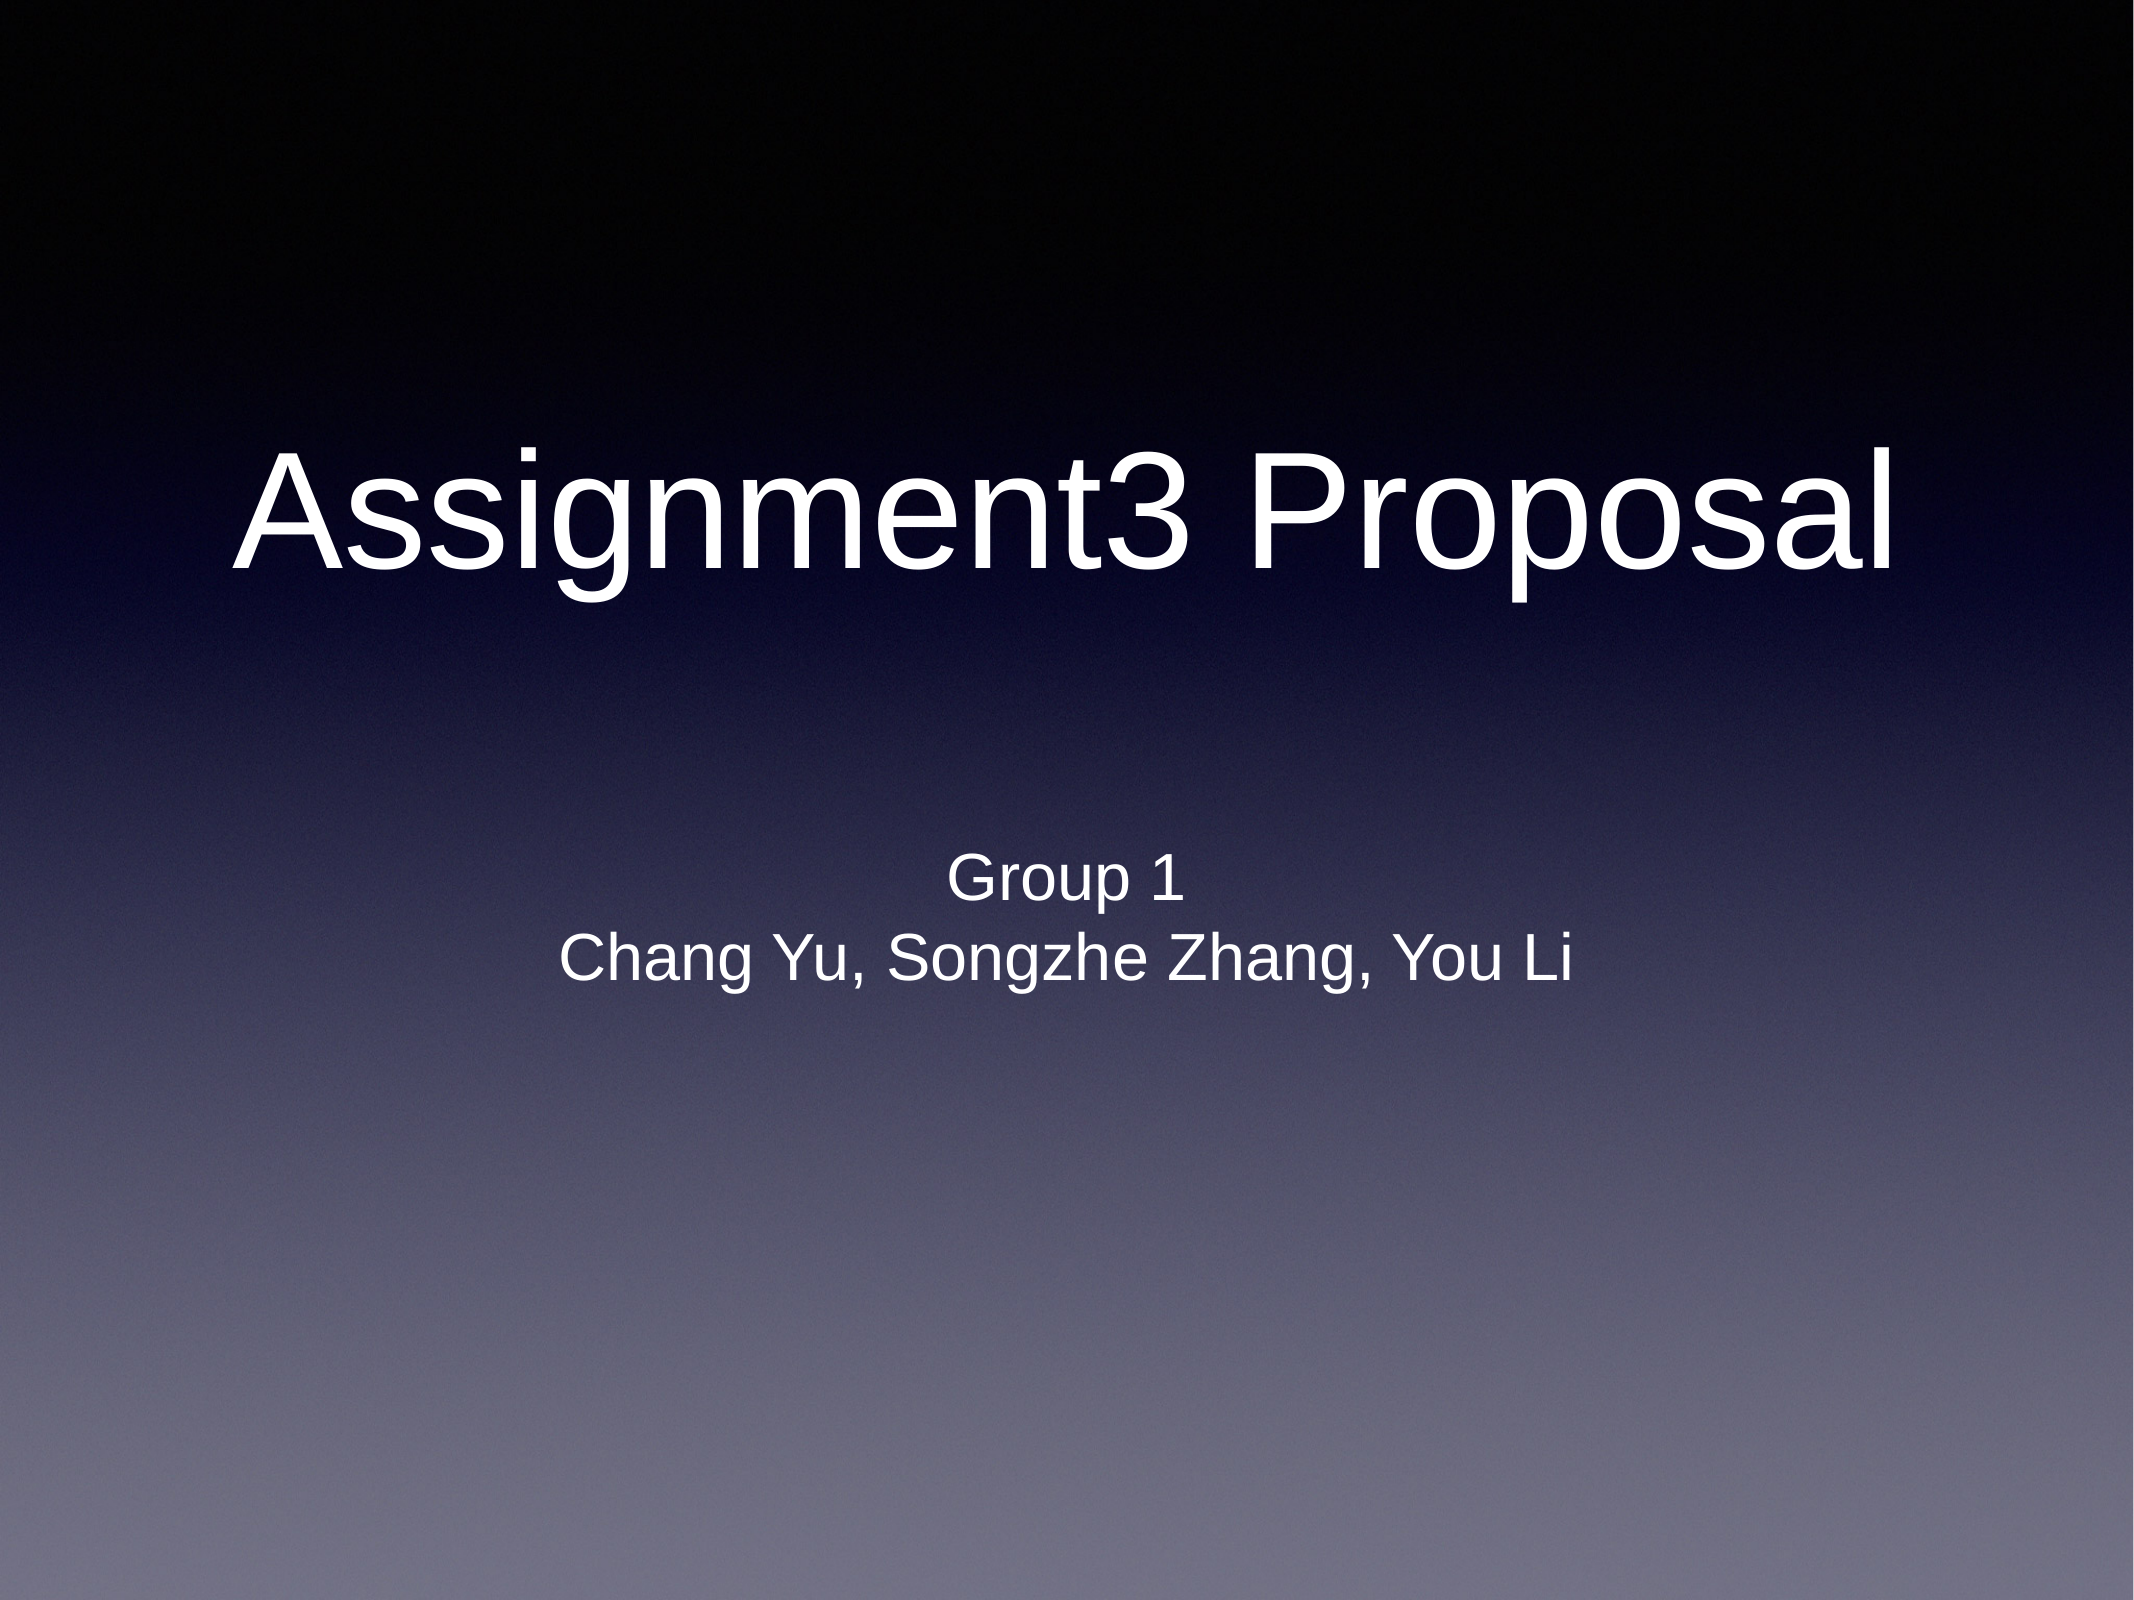

# Assignment3 Proposal
Group 1
Chang Yu, Songzhe Zhang, You Li